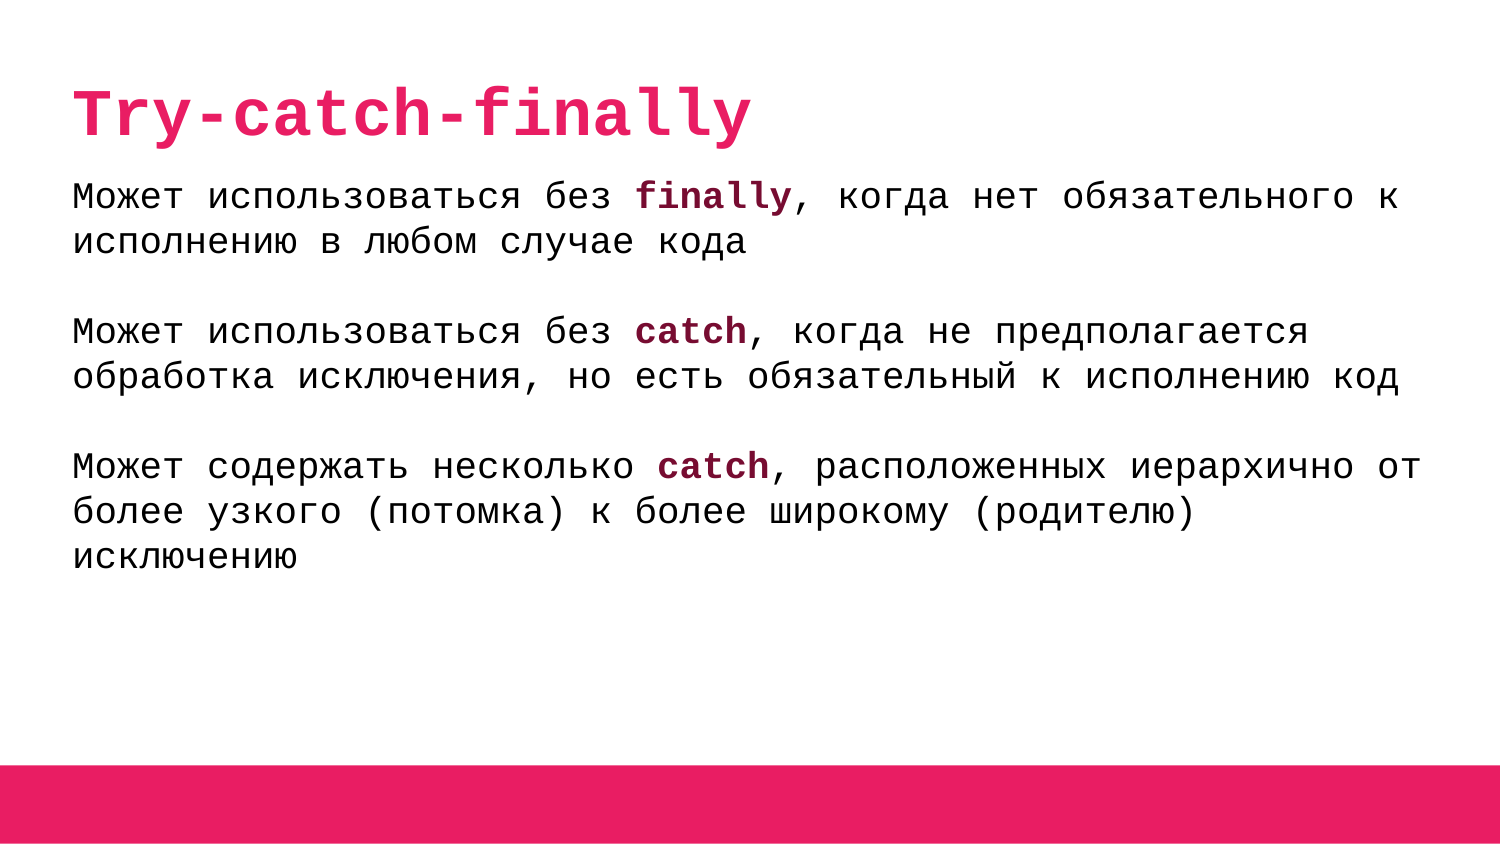

# Try-catch-finally
Может использоваться без finally, когда нет обязательного к исполнению в любом случае кода

Может использоваться без catch, когда не предполагается обработка исключения, но есть обязательный к исполнению код

Может содержать несколько catch, расположенных иерархично от более узкого (потомка) к более широкому (родителю) исключению